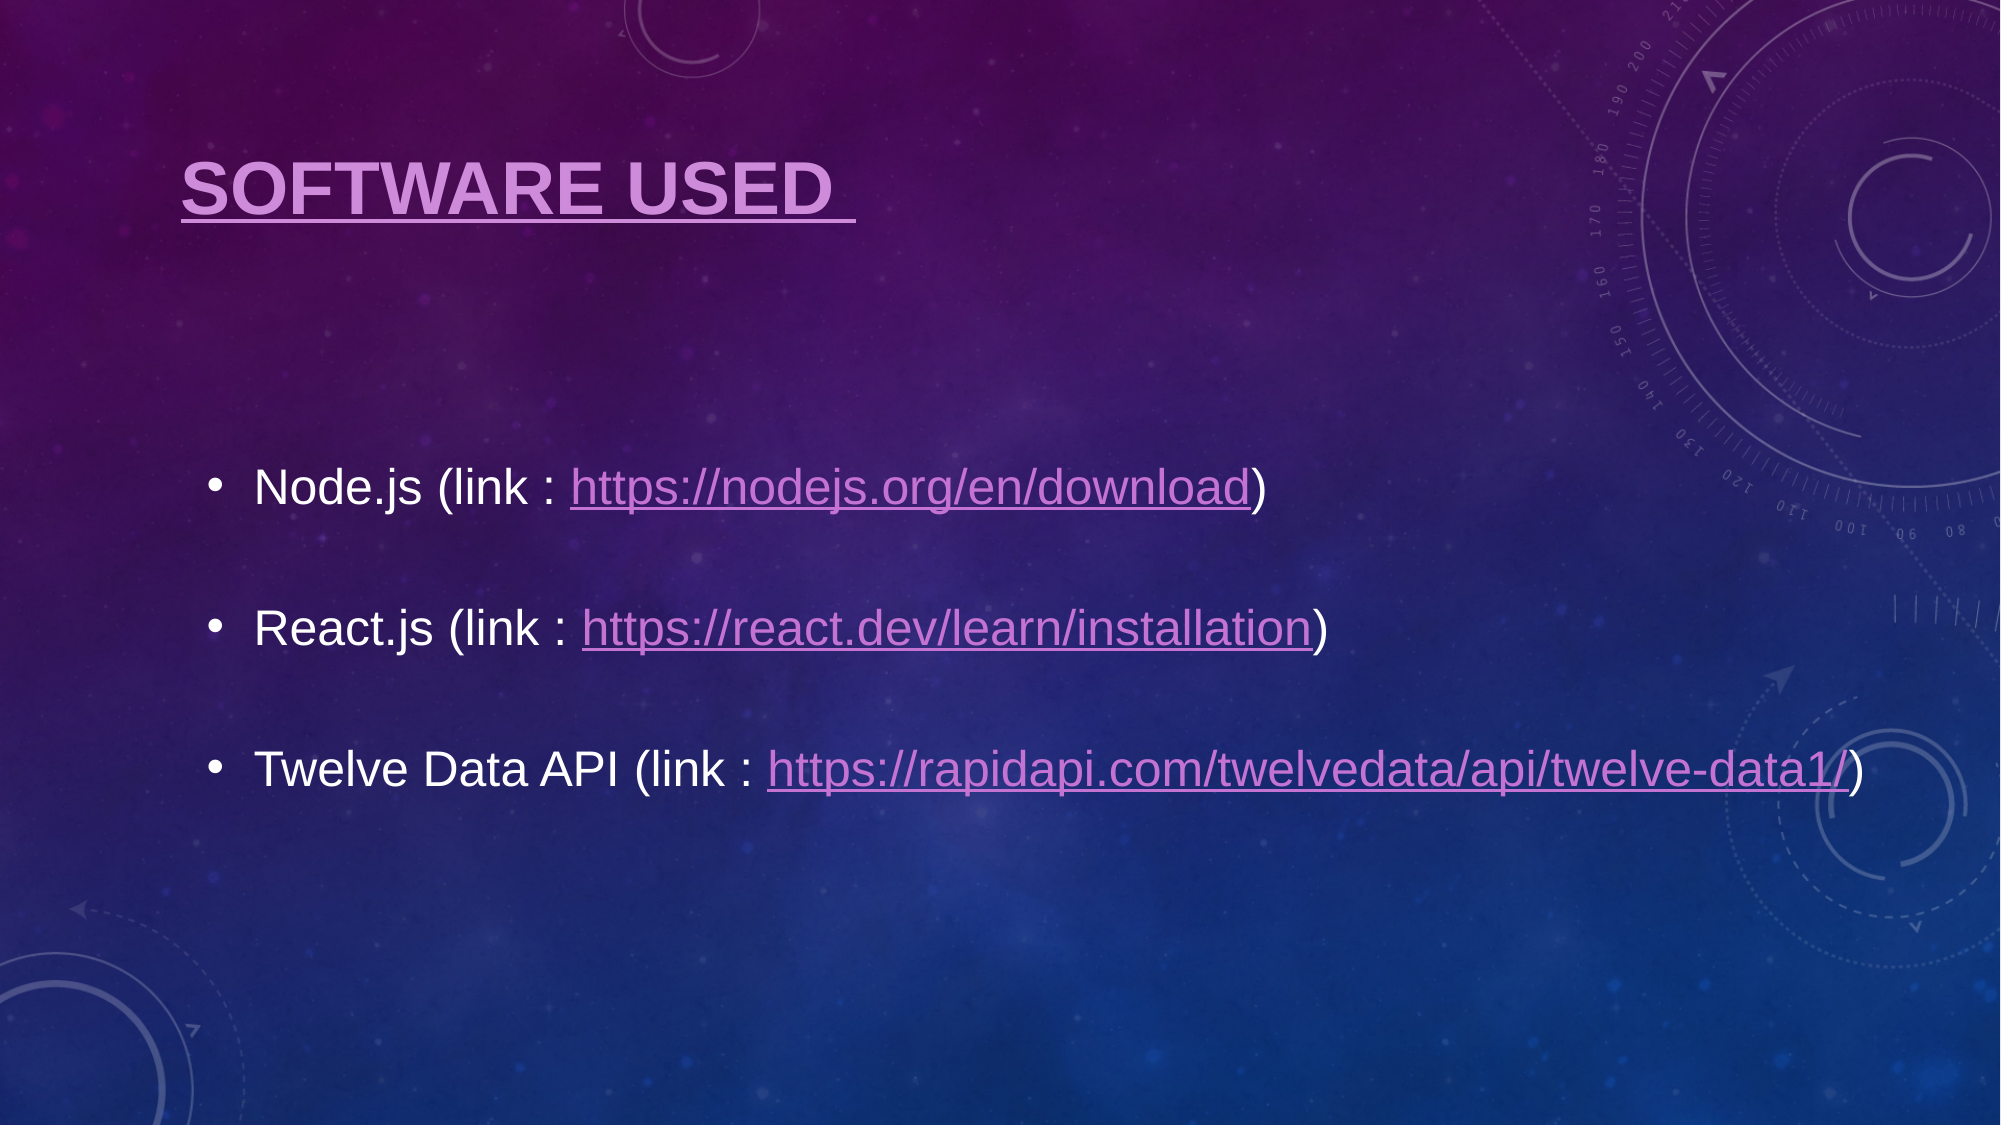

# Software used
Node.js (link : https://nodejs.org/en/download)
React.js (link : https://react.dev/learn/installation)
Twelve Data API (link : https://rapidapi.com/twelvedata/api/twelve-data1/)